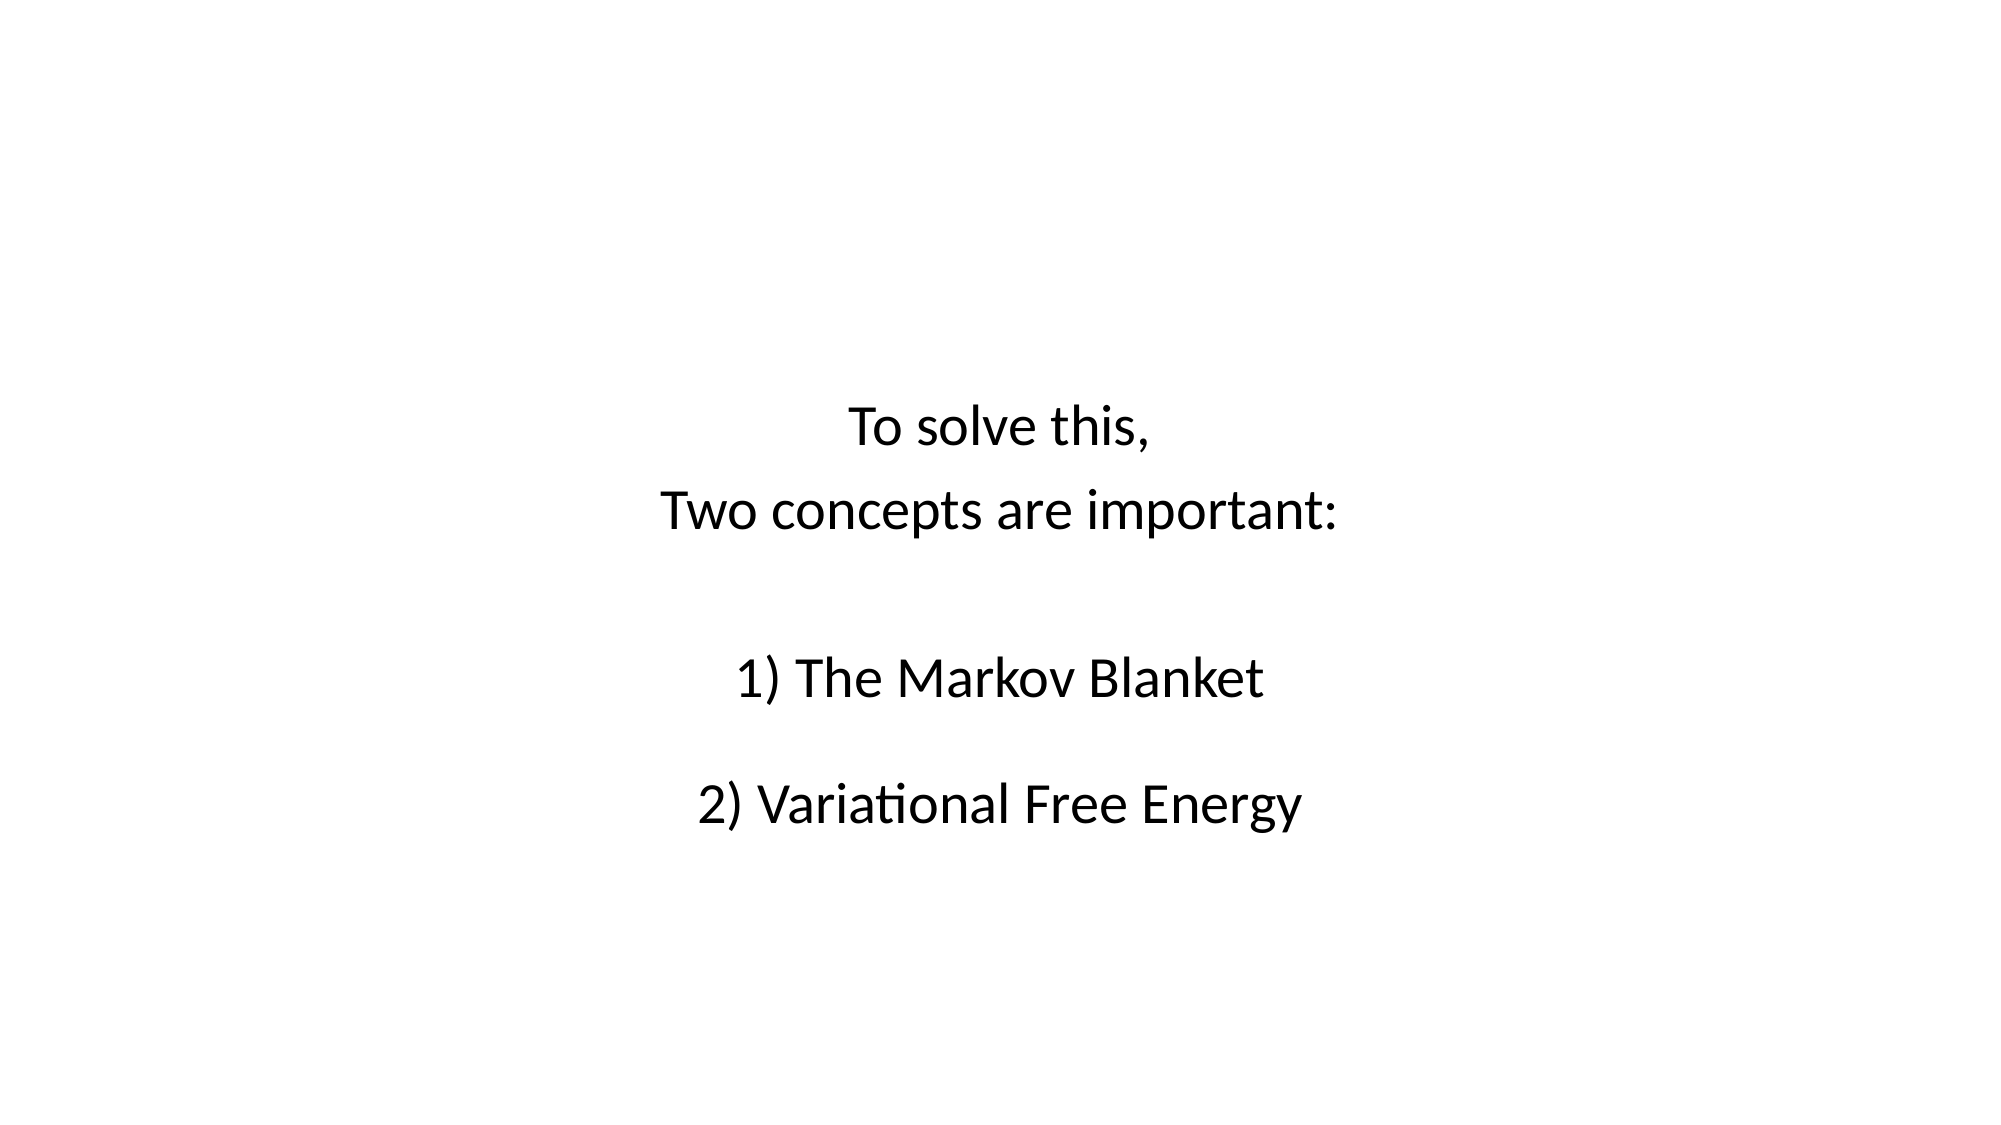

To solve this,
Two concepts are important:

1) The Markov Blanket
2) Variational Free Energy